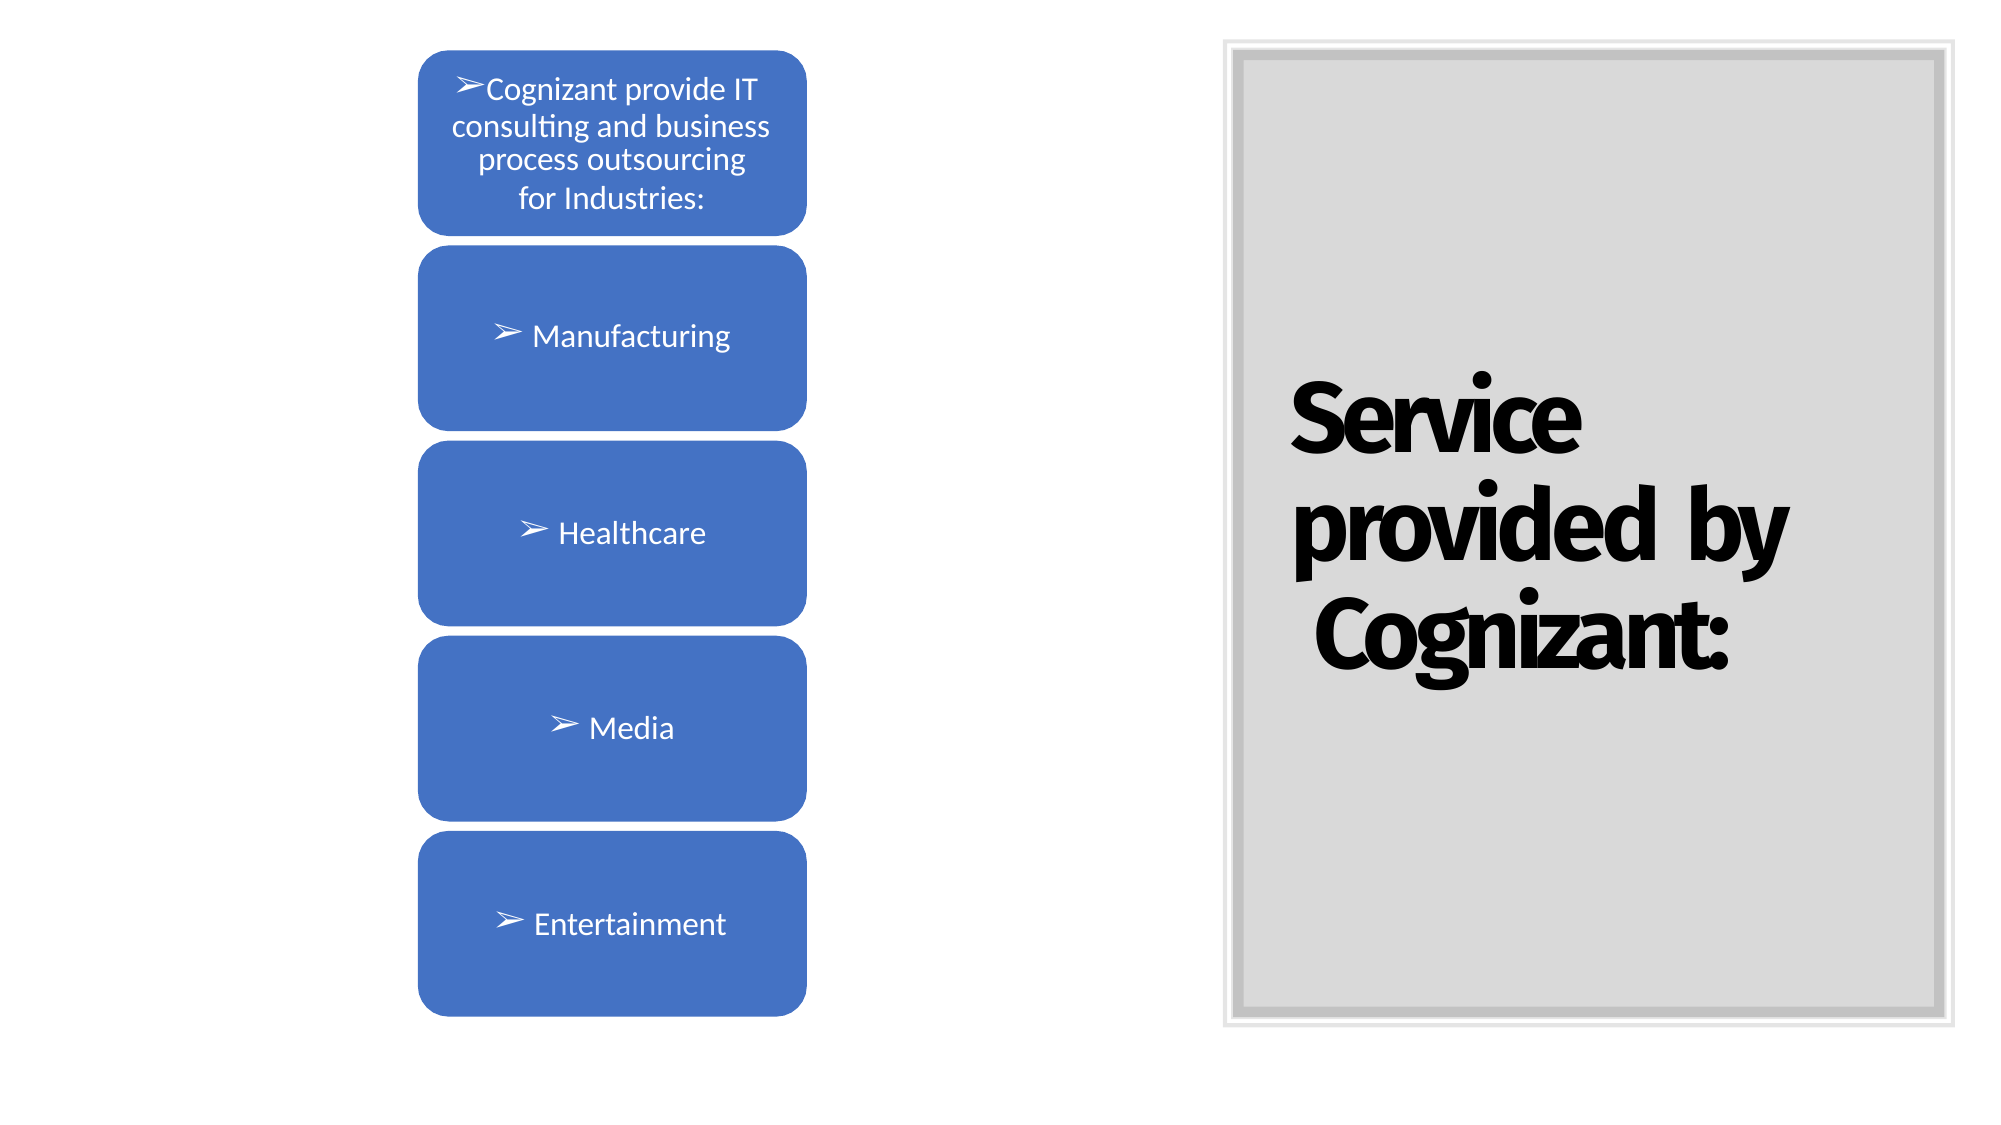

Cognizant provide IT  consulting and business
process outsourcing
for Industries:

Manufacturing

Service  provided by  Cognizant:

Healthcare

Media

Entertainment